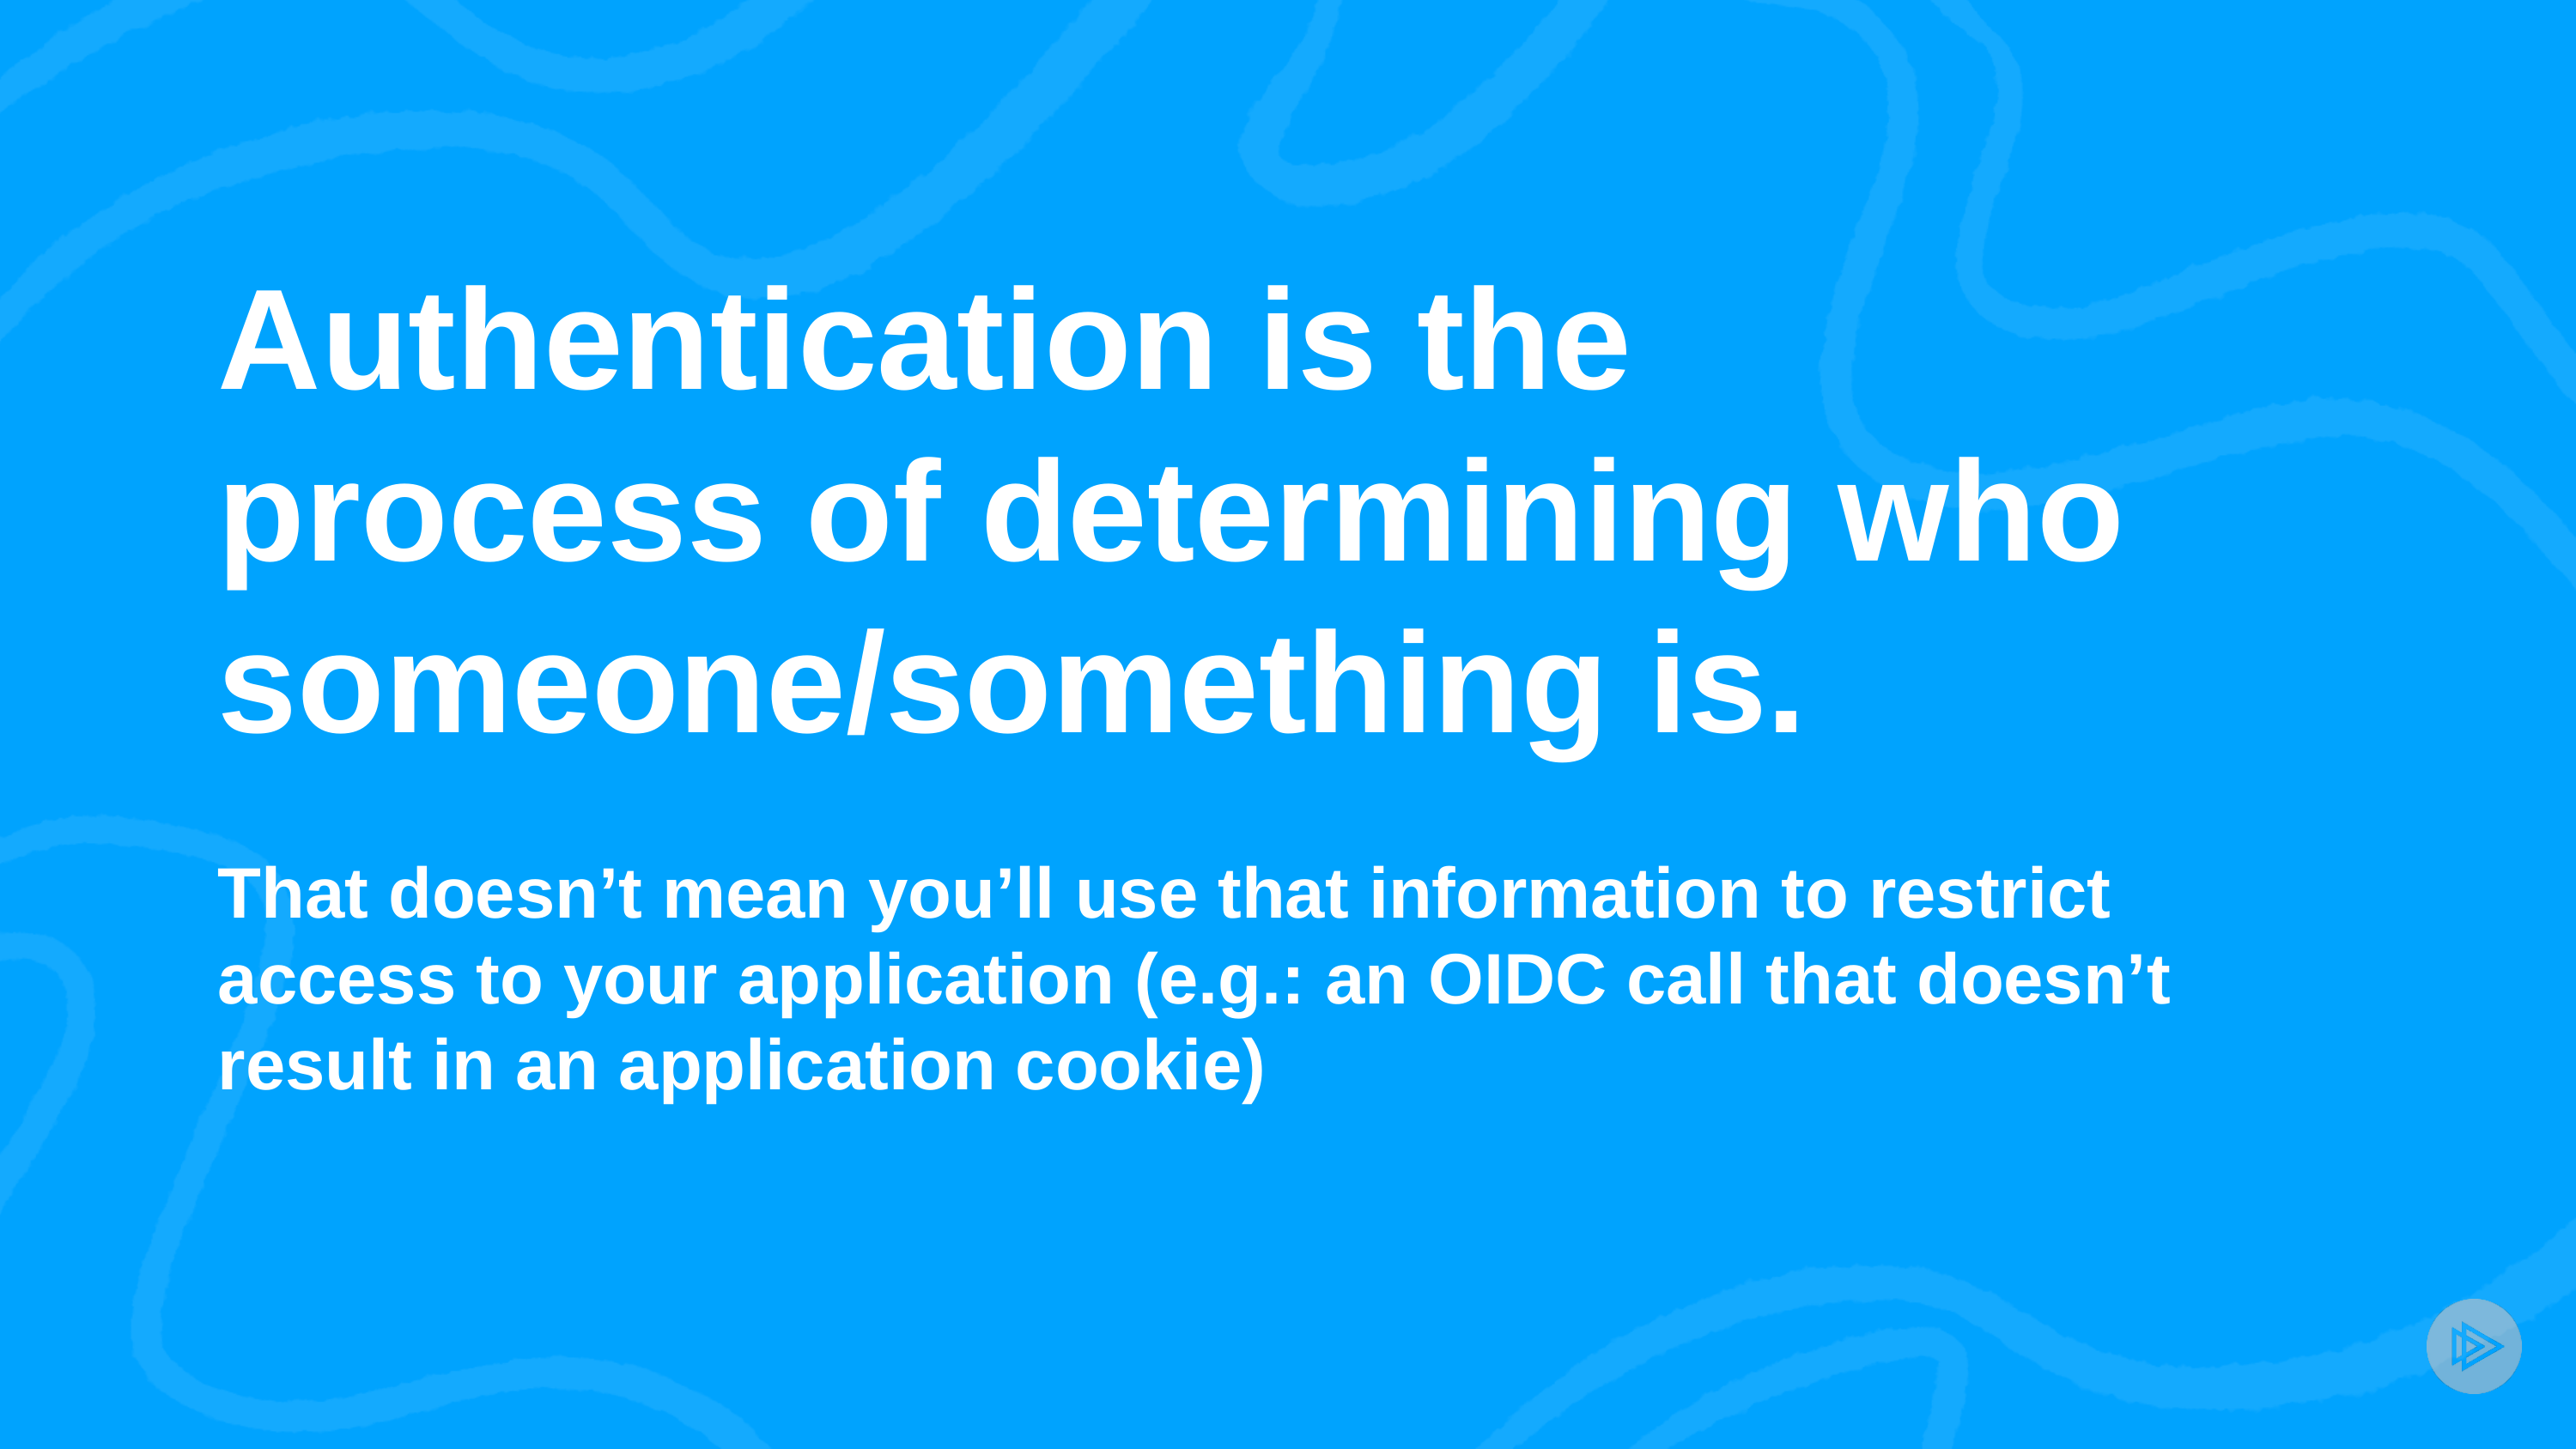

# Authentication is the process of determining who someone/something is. That doesn’t mean you’ll use that information to restrict access to your application (e.g.: an OIDC call that doesn’t result in an application cookie)